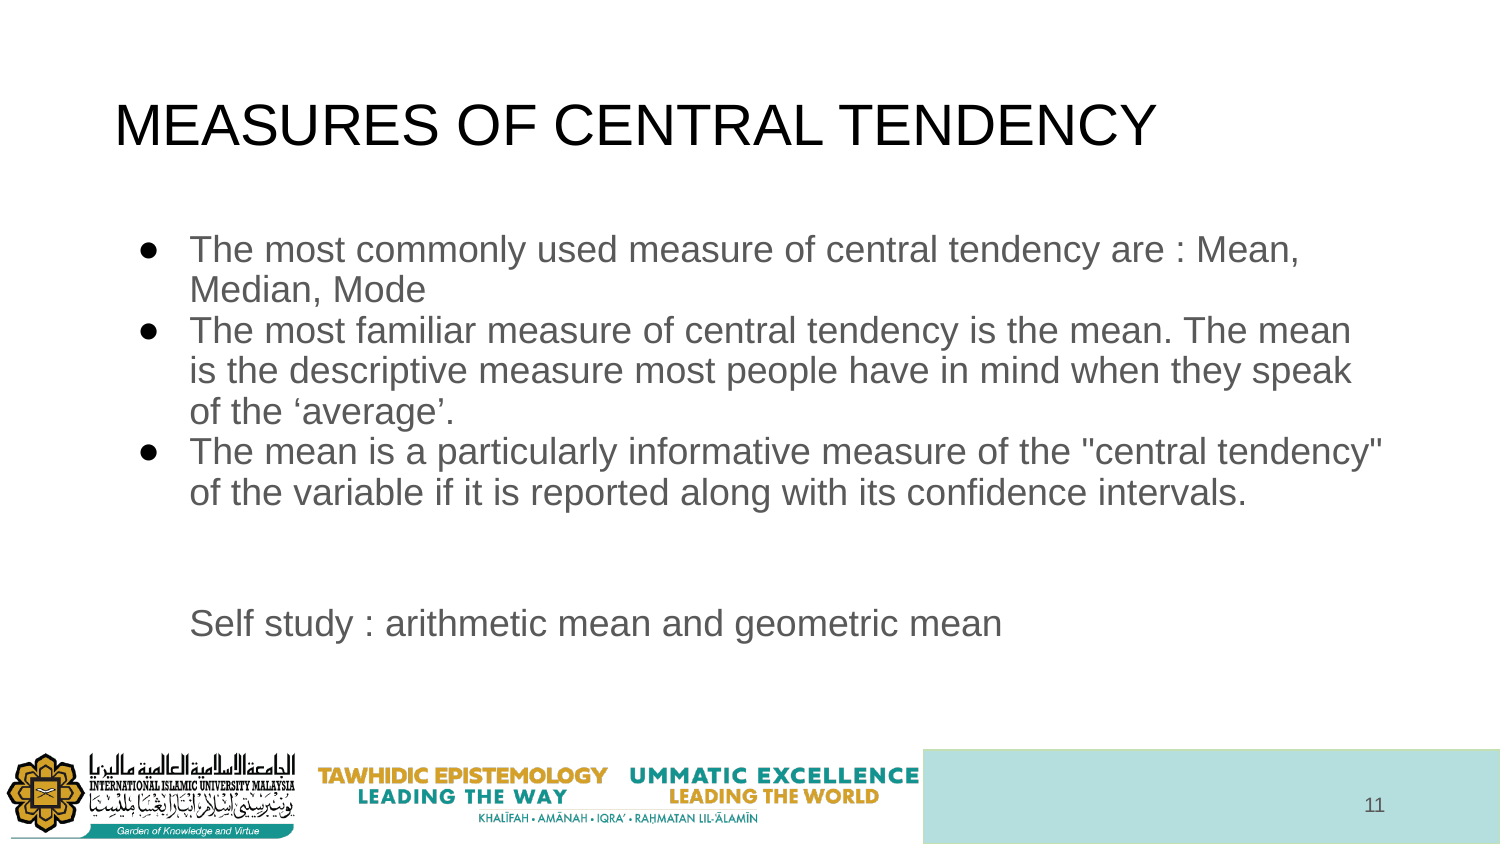

# MEASURES OF CENTRAL TENDENCY
The most commonly used measure of central tendency are : Mean, Median, Mode
The most familiar measure of central tendency is the mean. The mean is the descriptive measure most people have in mind when they speak of the ‘average’.
The mean is a particularly informative measure of the "central tendency" of the variable if it is reported along with its confidence intervals.

Self study : arithmetic mean and geometric mean
11